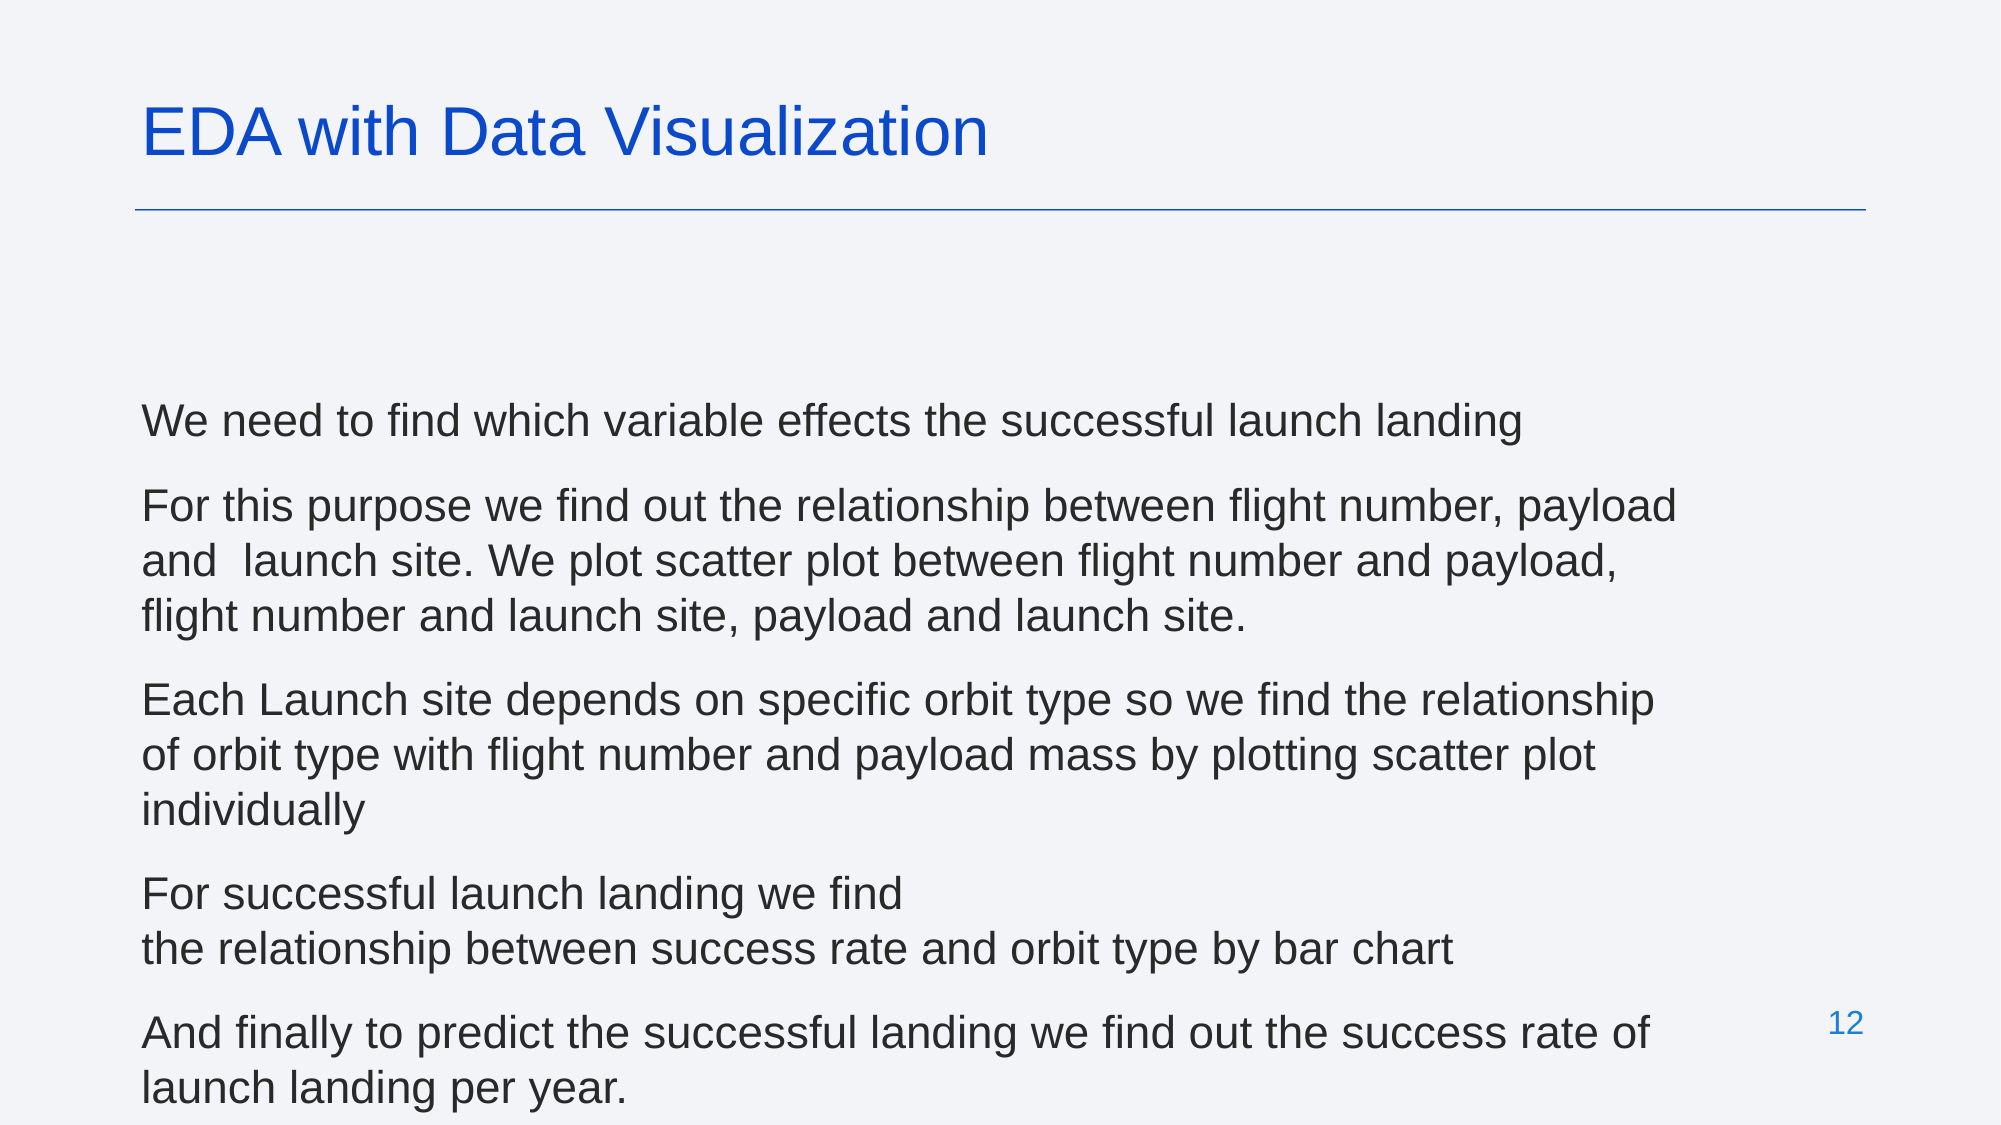

EDA with Data Visualization

We need to find which variable effects the successful launch landing
For this purpose we find out the relationship between flight number, payload  and  launch site. We plot scatter plot between flight number and payload, flight number and launch site, payload and launch site.
Each Launch site depends on specific orbit type so we find the relationship of orbit type with flight number and payload mass by plotting scatter plot individually
For successful launch landing we find the relationship between success rate and orbit type by bar chart
And finally to predict the successful landing we find out the success rate of launch landing per year.

12